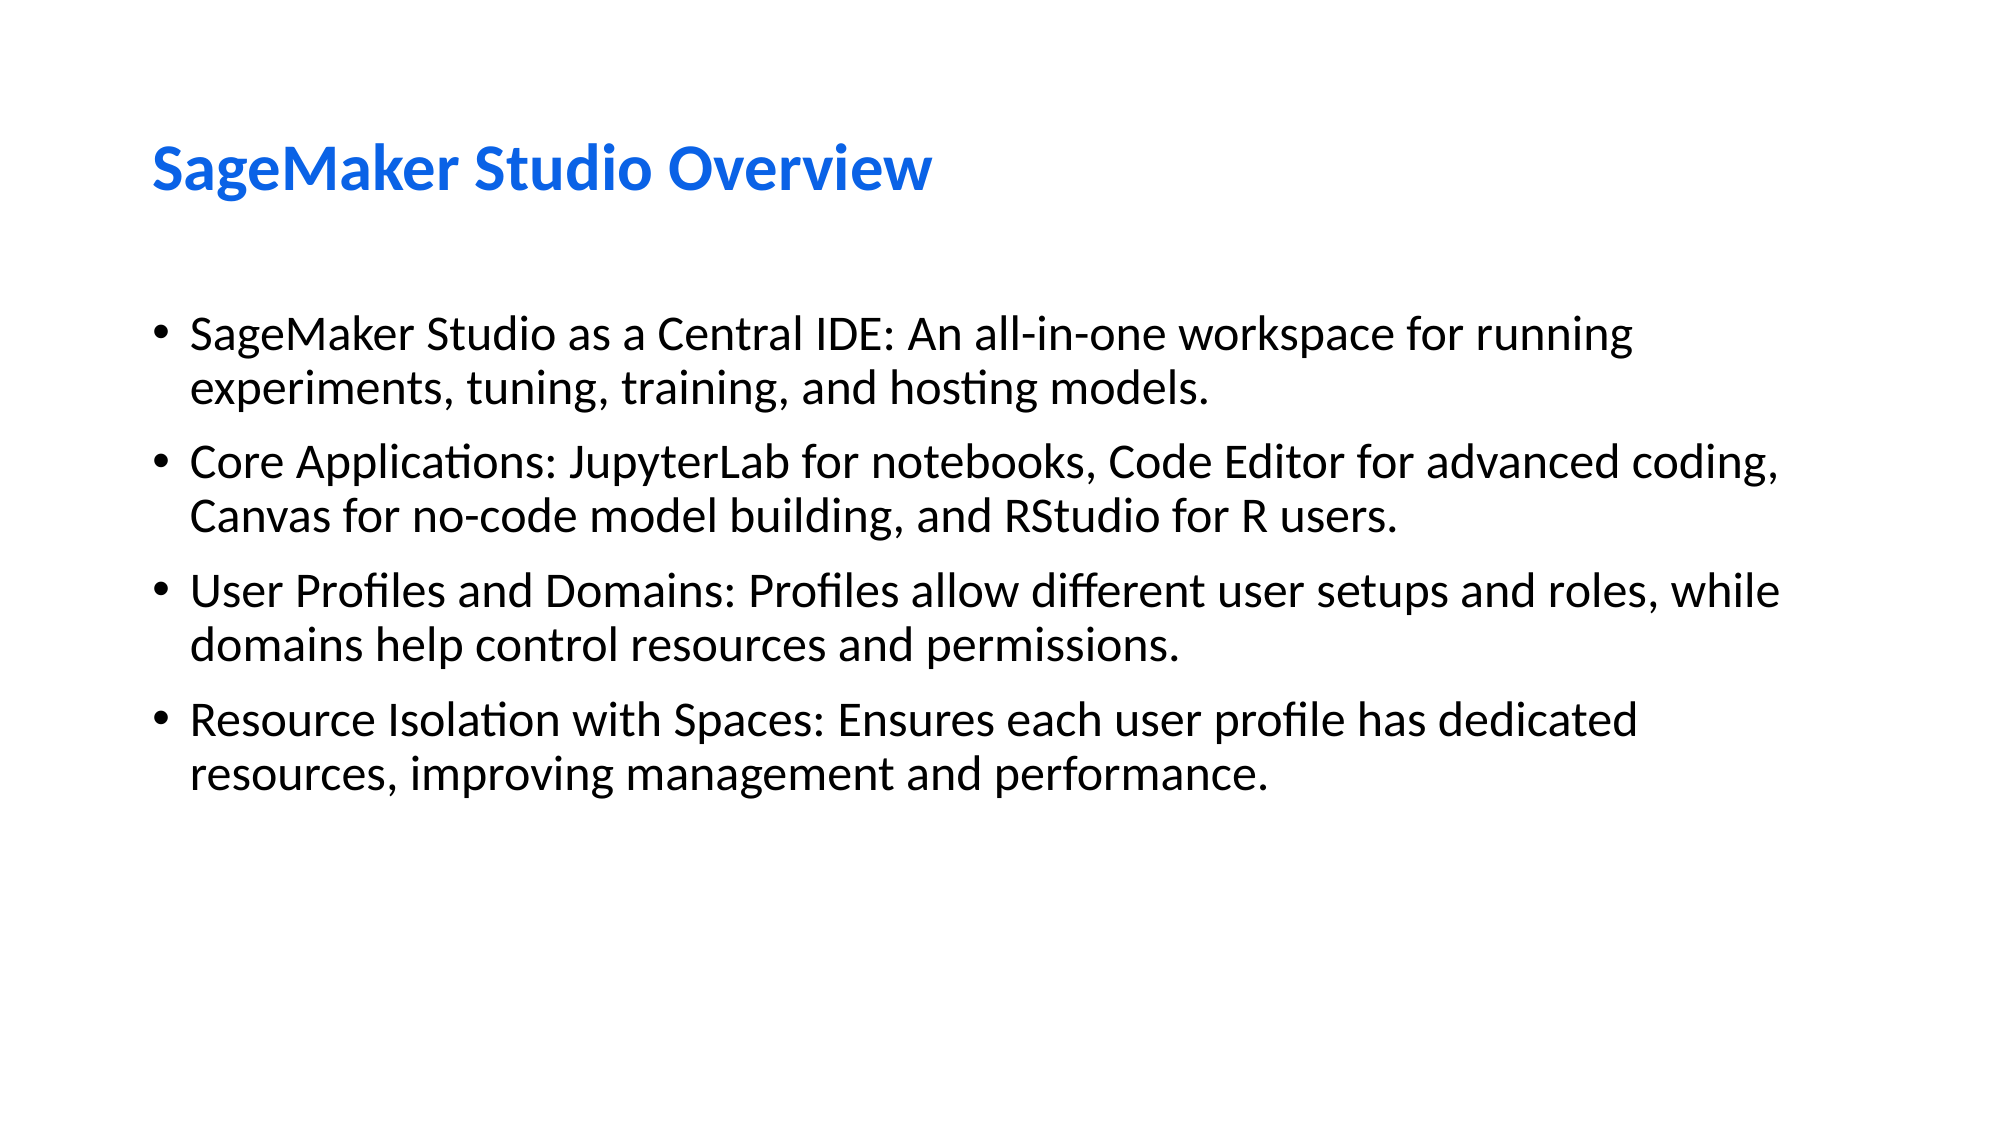

# SageMaker Studio Overview
SageMaker Studio as a Central IDE: An all-in-one workspace for running experiments, tuning, training, and hosting models.
Core Applications: JupyterLab for notebooks, Code Editor for advanced coding, Canvas for no-code model building, and RStudio for R users.
User Profiles and Domains: Profiles allow different user setups and roles, while domains help control resources and permissions.
Resource Isolation with Spaces: Ensures each user profile has dedicated resources, improving management and performance.